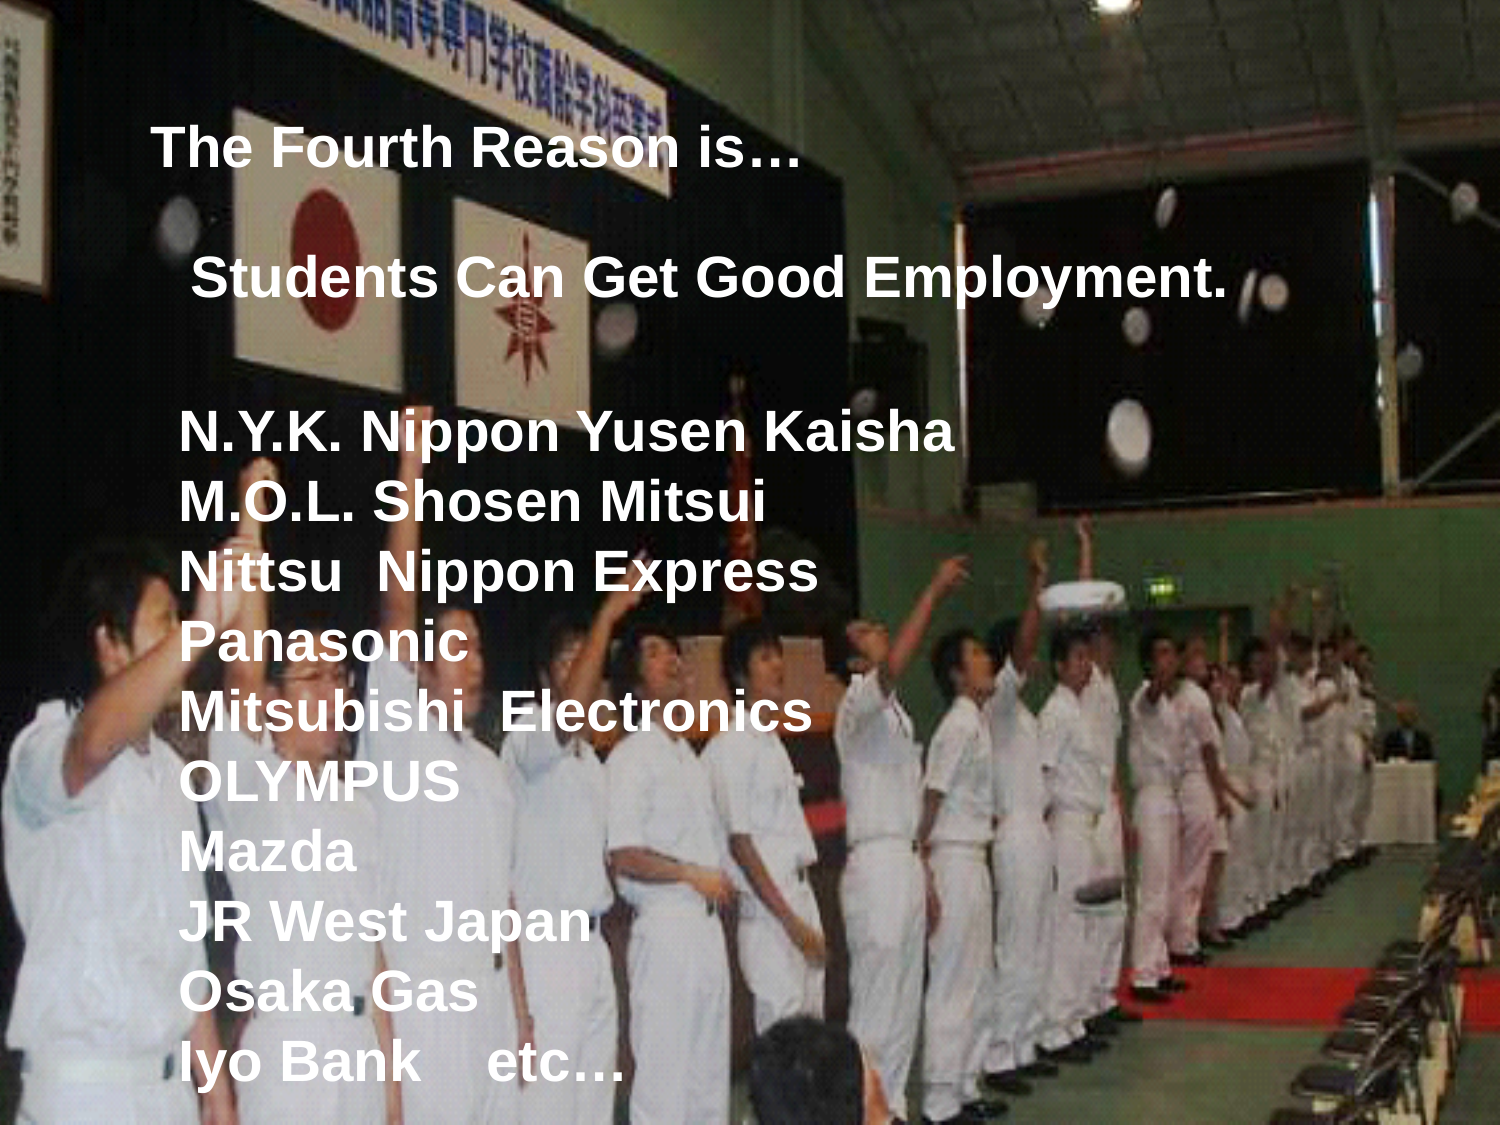

The Fourth Reason is…
 Students Can Get Good Employment.

 N.Y.K. Nippon Yusen Kaisha
 M.O.L. Shosen Mitsui
 Nittsu  Nippon Express
 Panasonic
 Mitsubishi  Electronics
 OLYMPUS
 Mazda
 JR West Japan
 Osaka Gas
 Iyo Bank    etc…